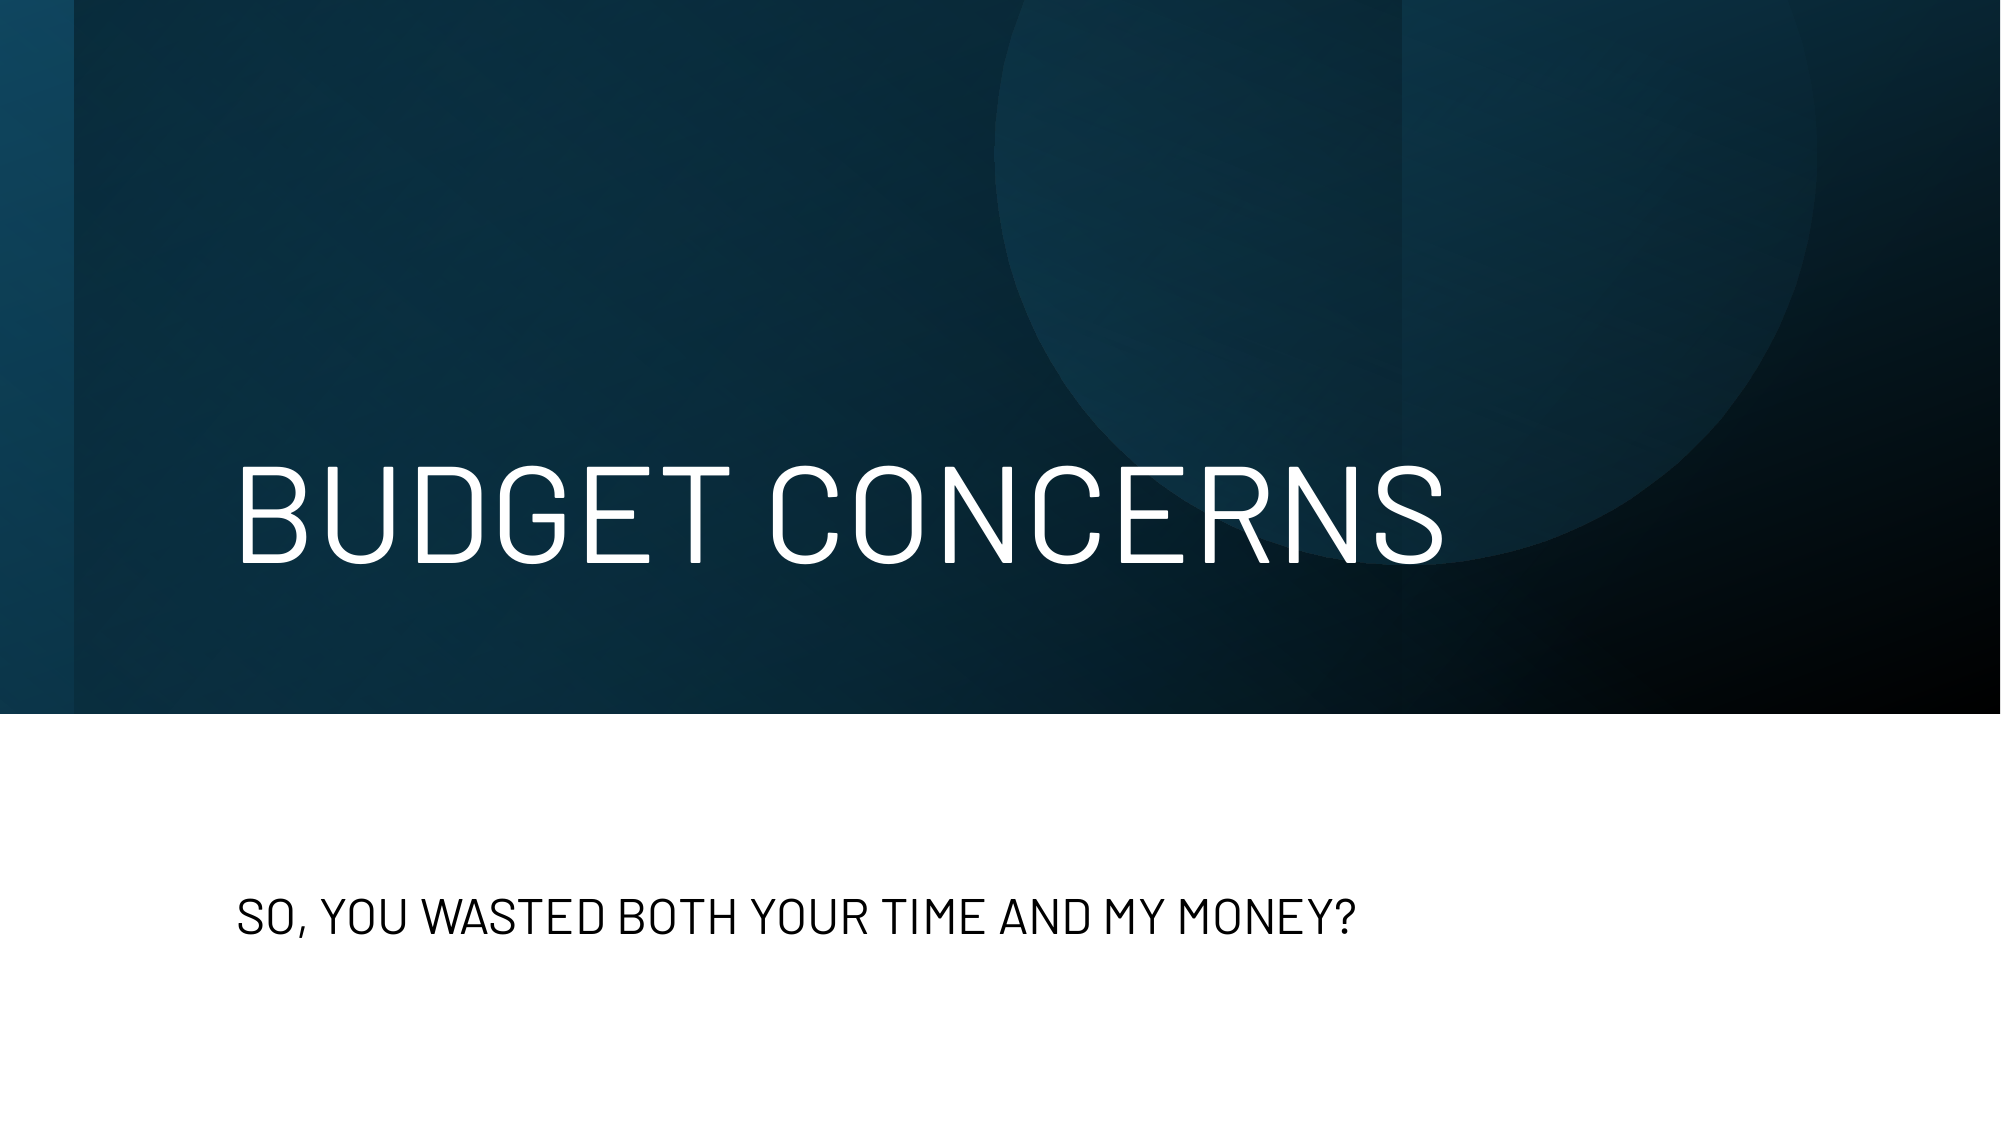

# BUDGET CONCERNS
SO, YOU WASTED BOTH YOUR TIME AND MY MONEY?